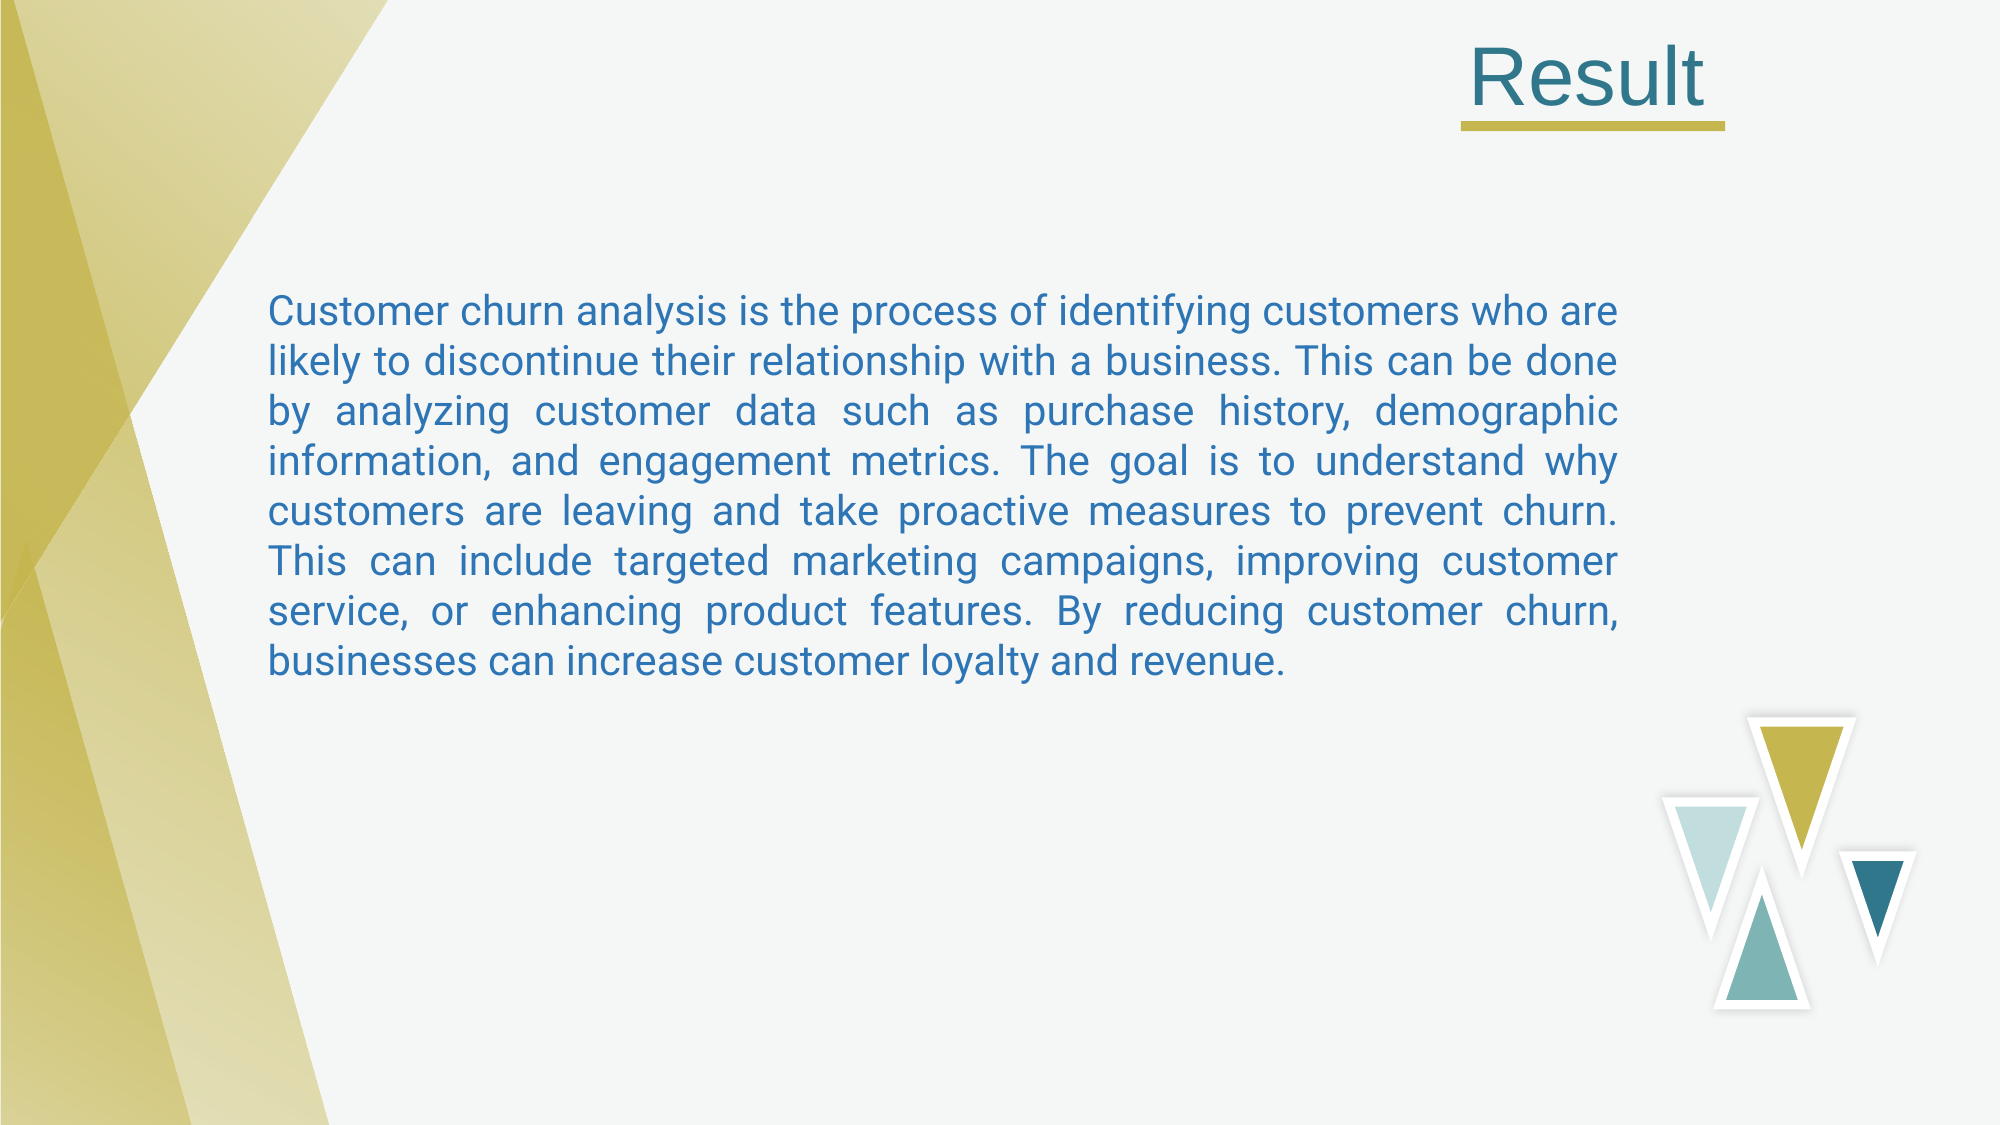

Result

Customer churn analysis is the process of identifying customers who are likely to discontinue their relationship with a business. This can be done by analyzing customer data such as purchase history, demographic information, and engagement metrics. The goal is to understand why customers are leaving and take proactive measures to prevent churn. This can include targeted marketing campaigns, improving customer service, or enhancing product features. By reducing customer churn, businesses can increase customer loyalty and revenue.